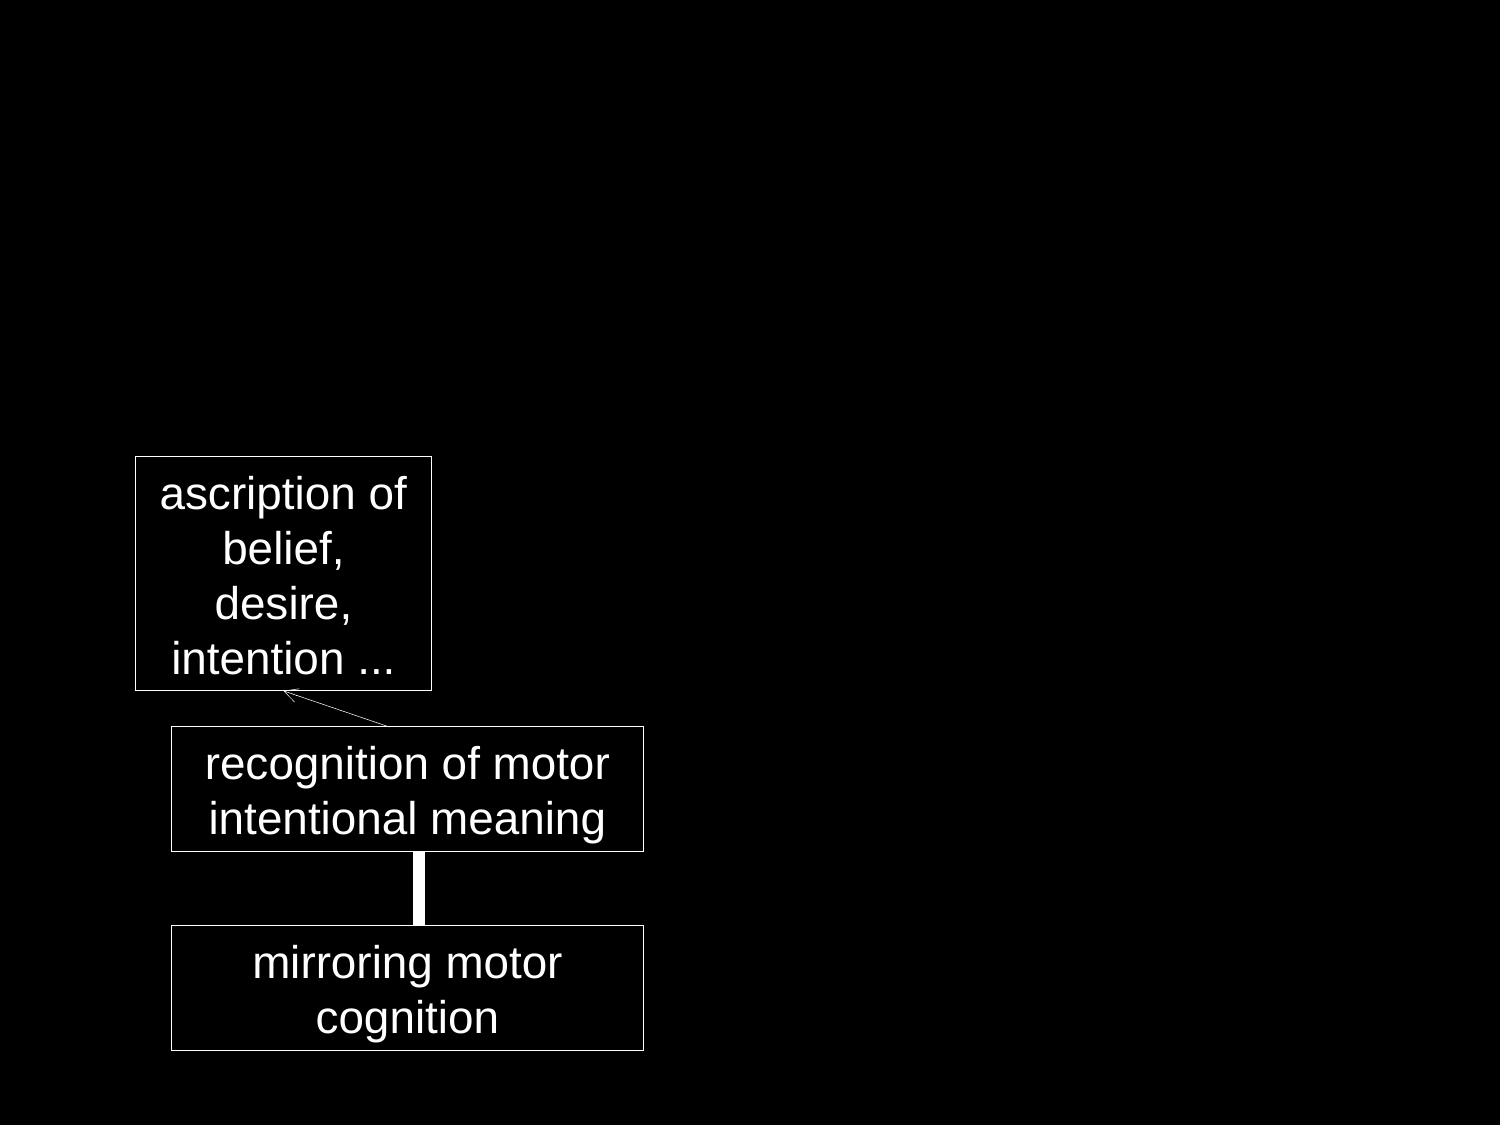

ascription of belief, desire, intention ...
recognition of motor intentional meaning
mirroring motor cognition